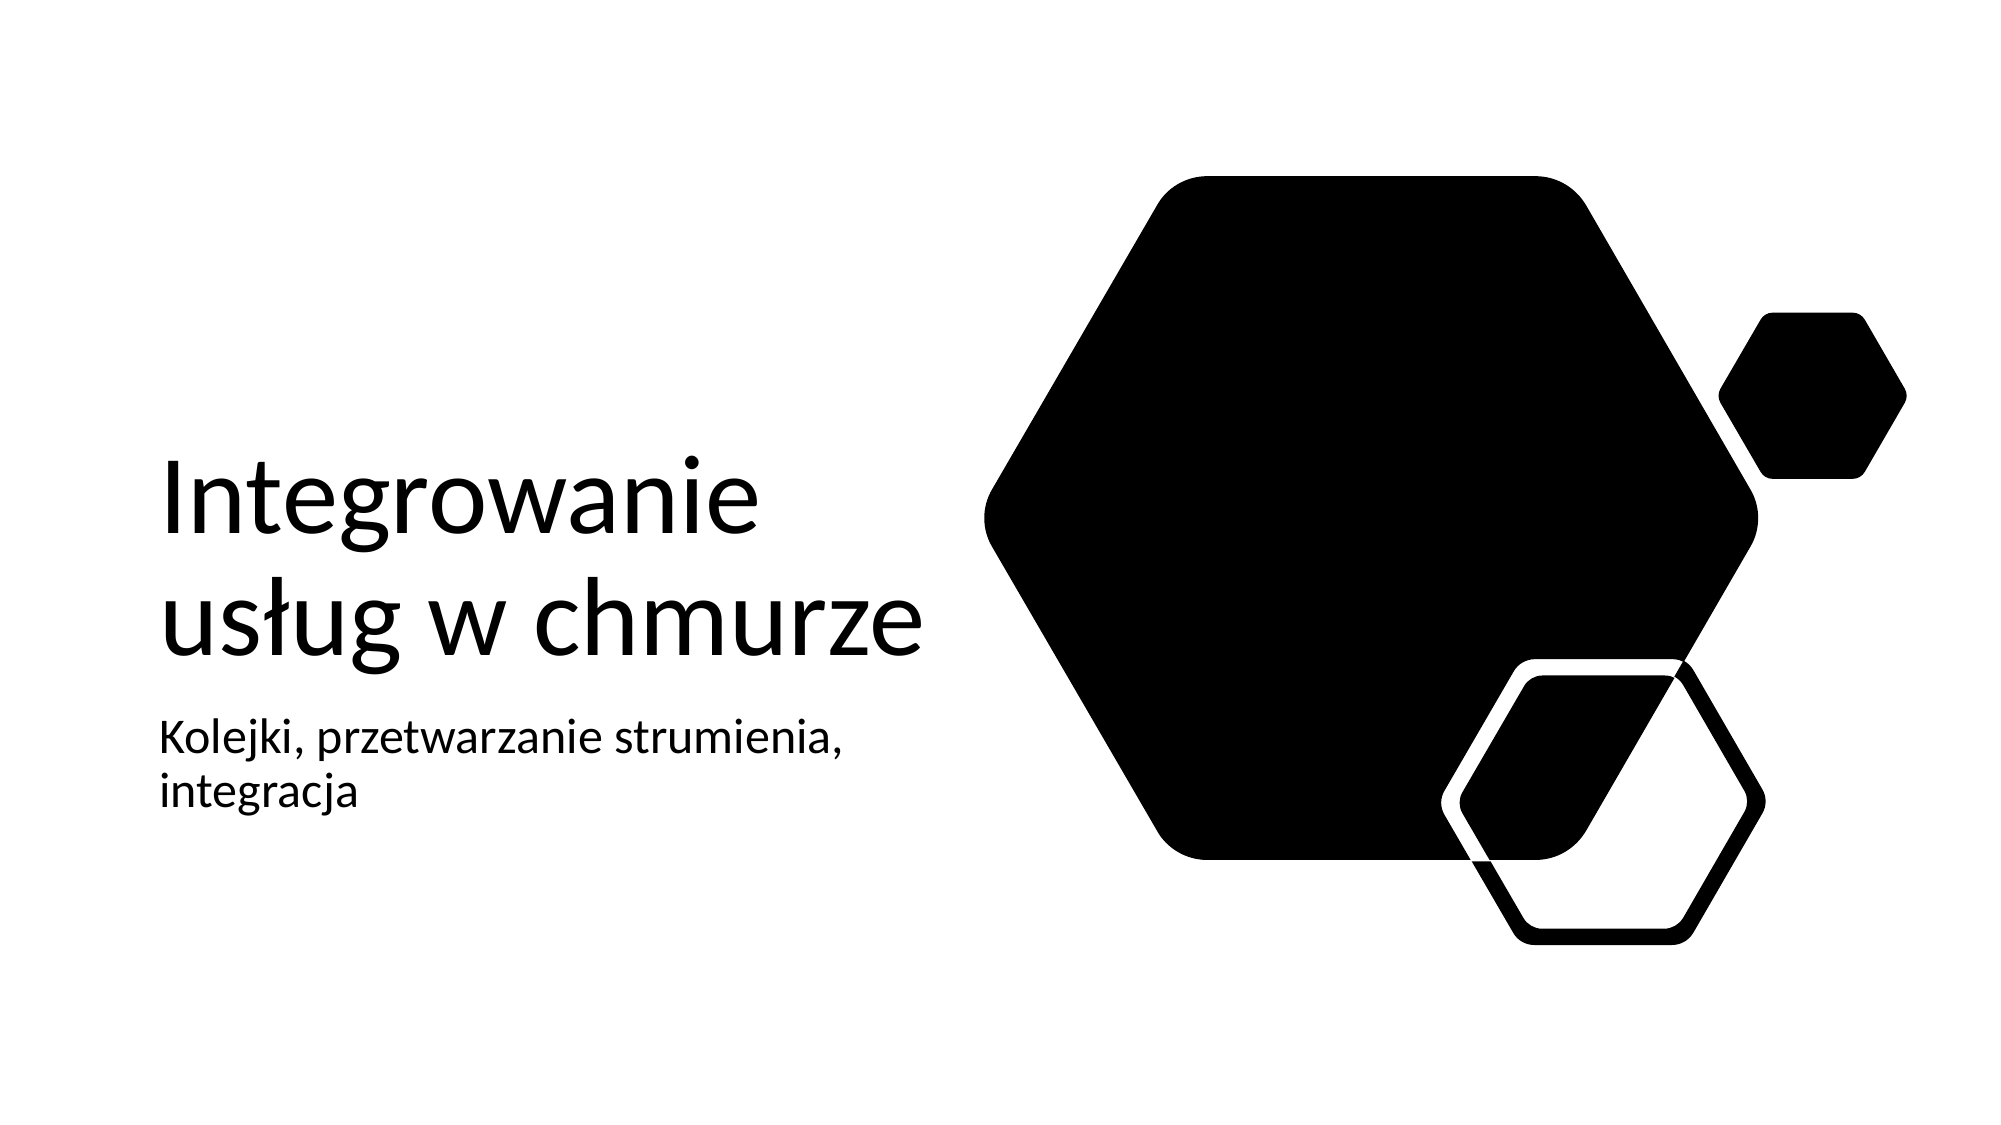

# Integrowanie usług w chmurze

Kolejki, przetwarzanie strumienia, integracja